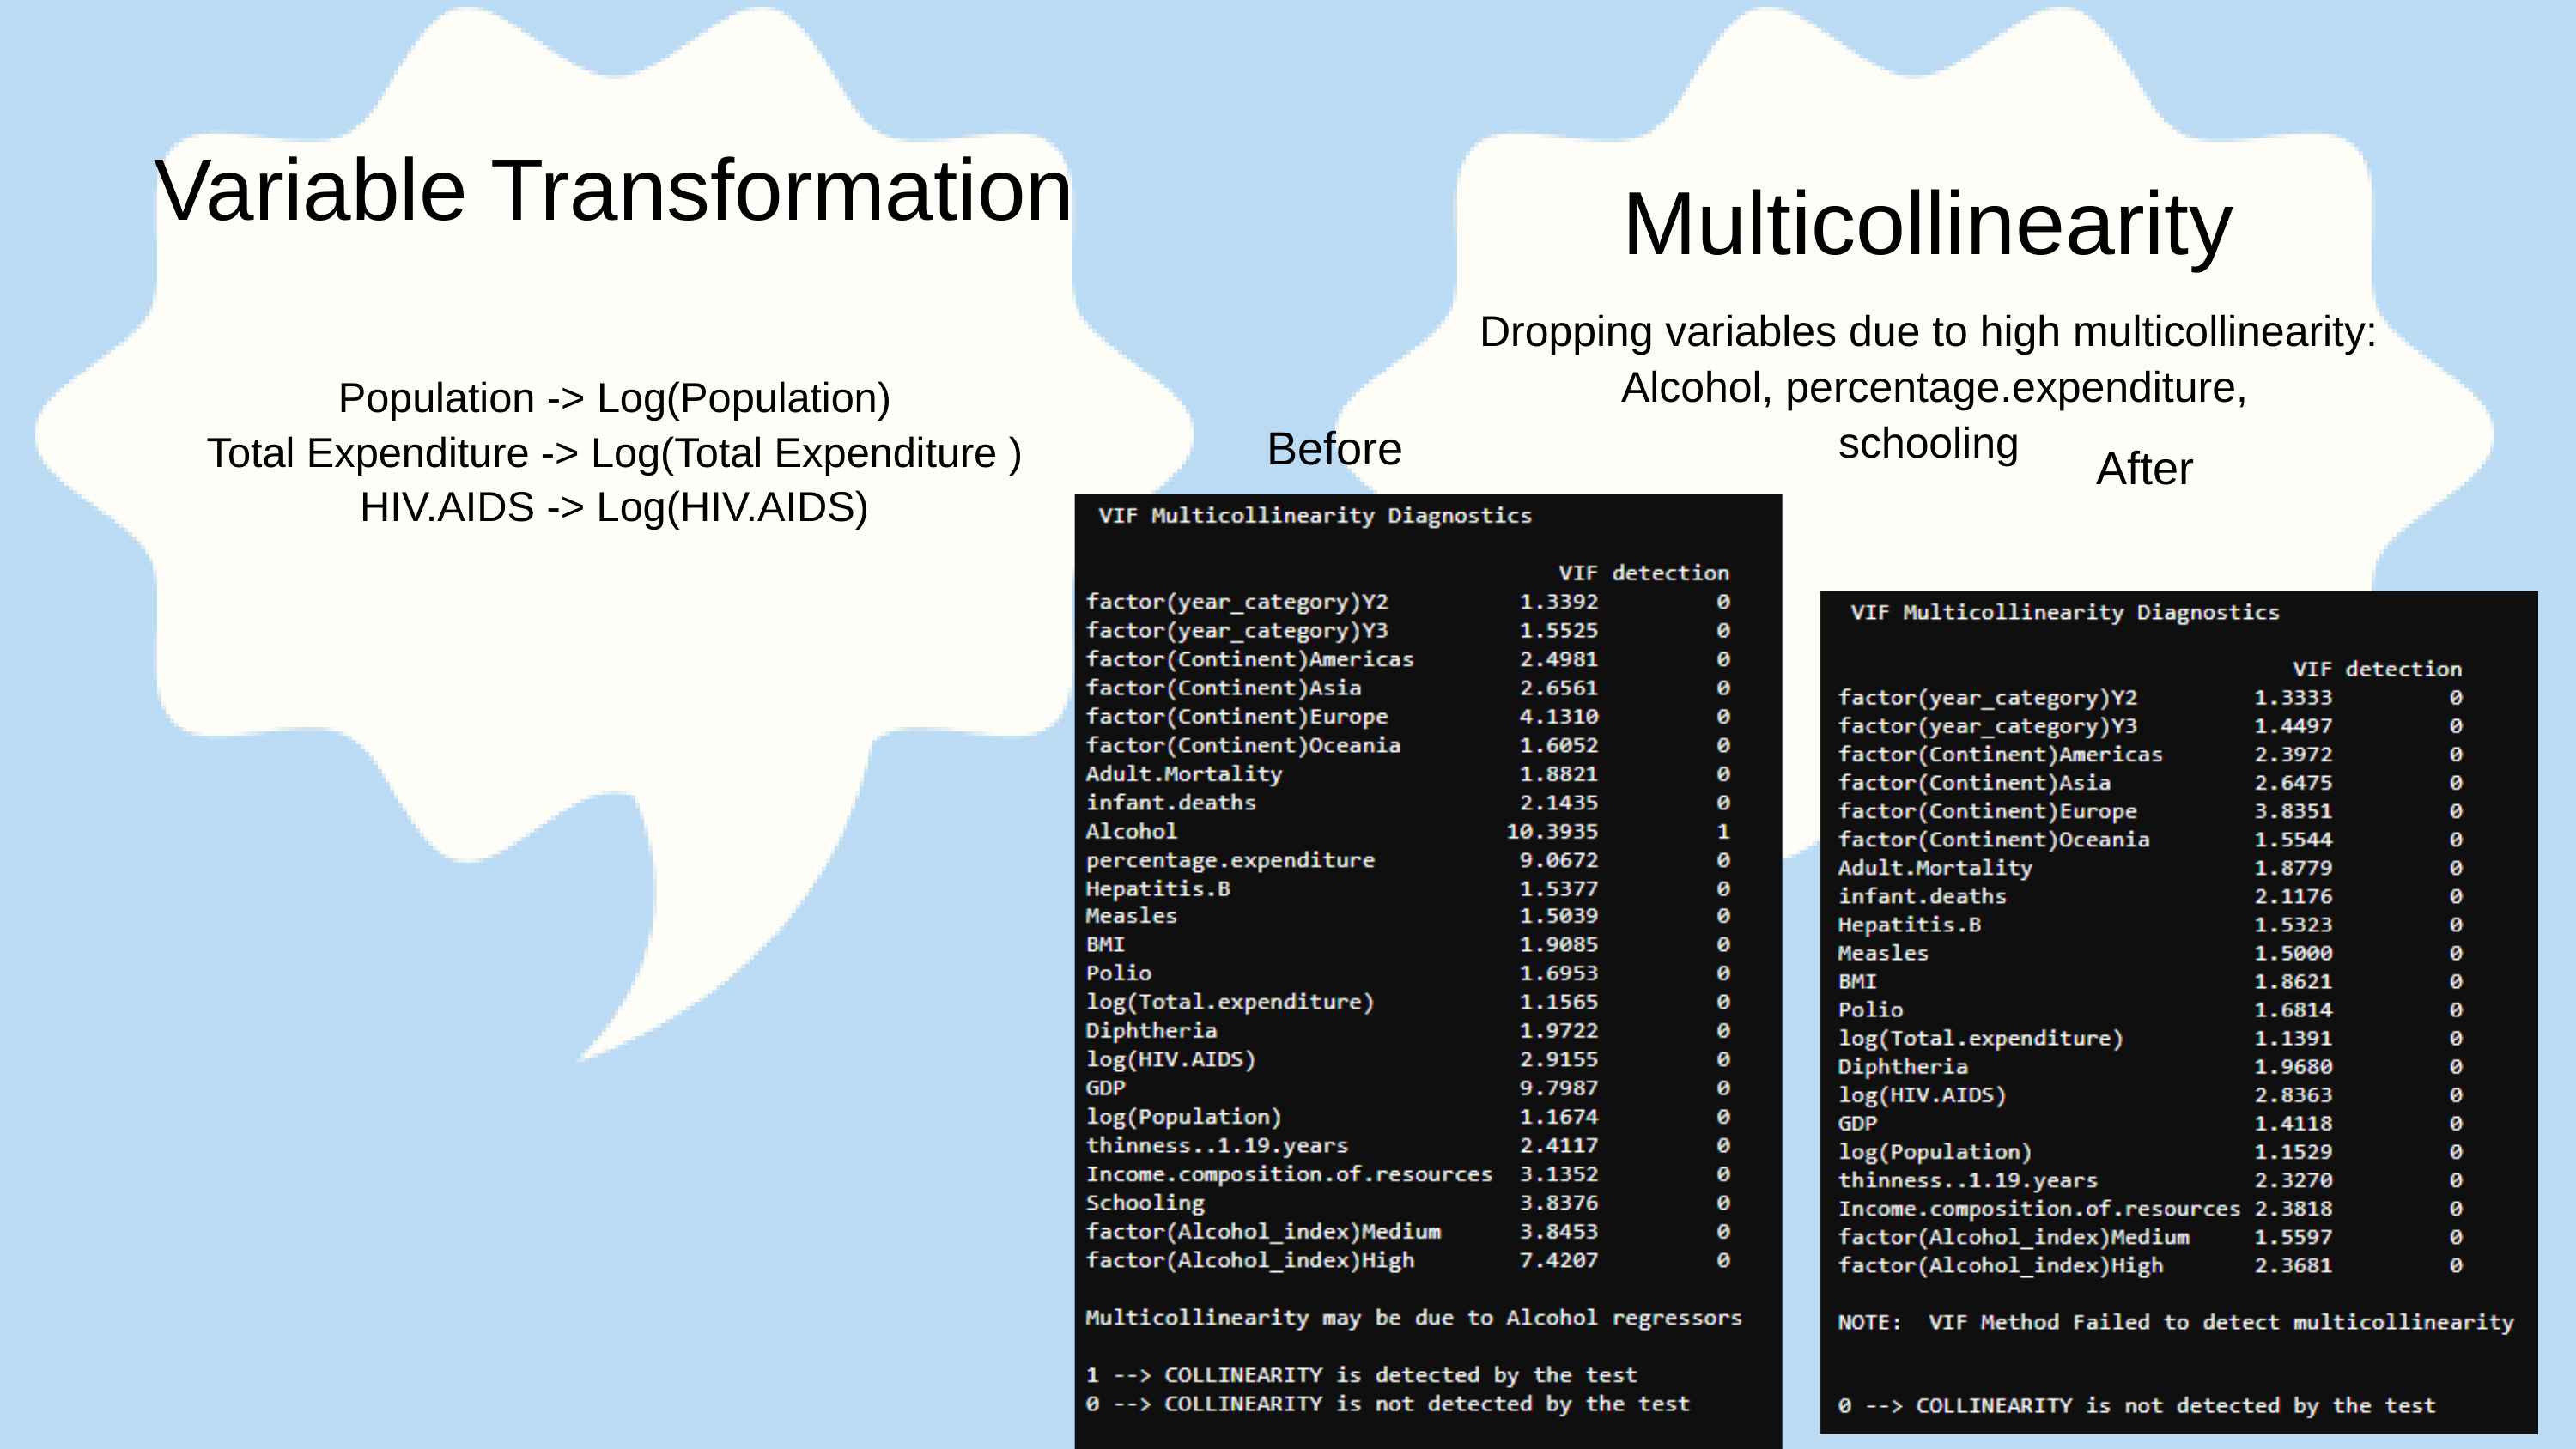

Variable Transformation
Population -> Log(Population)
Total Expenditure -> Log(Total Expenditure )
HIV.AIDS -> Log(HIV.AIDS)
Multicollinearity
Dropping variables due to high multicollinearity:
 Alcohol, percentage.expenditure,
schooling
Before
After